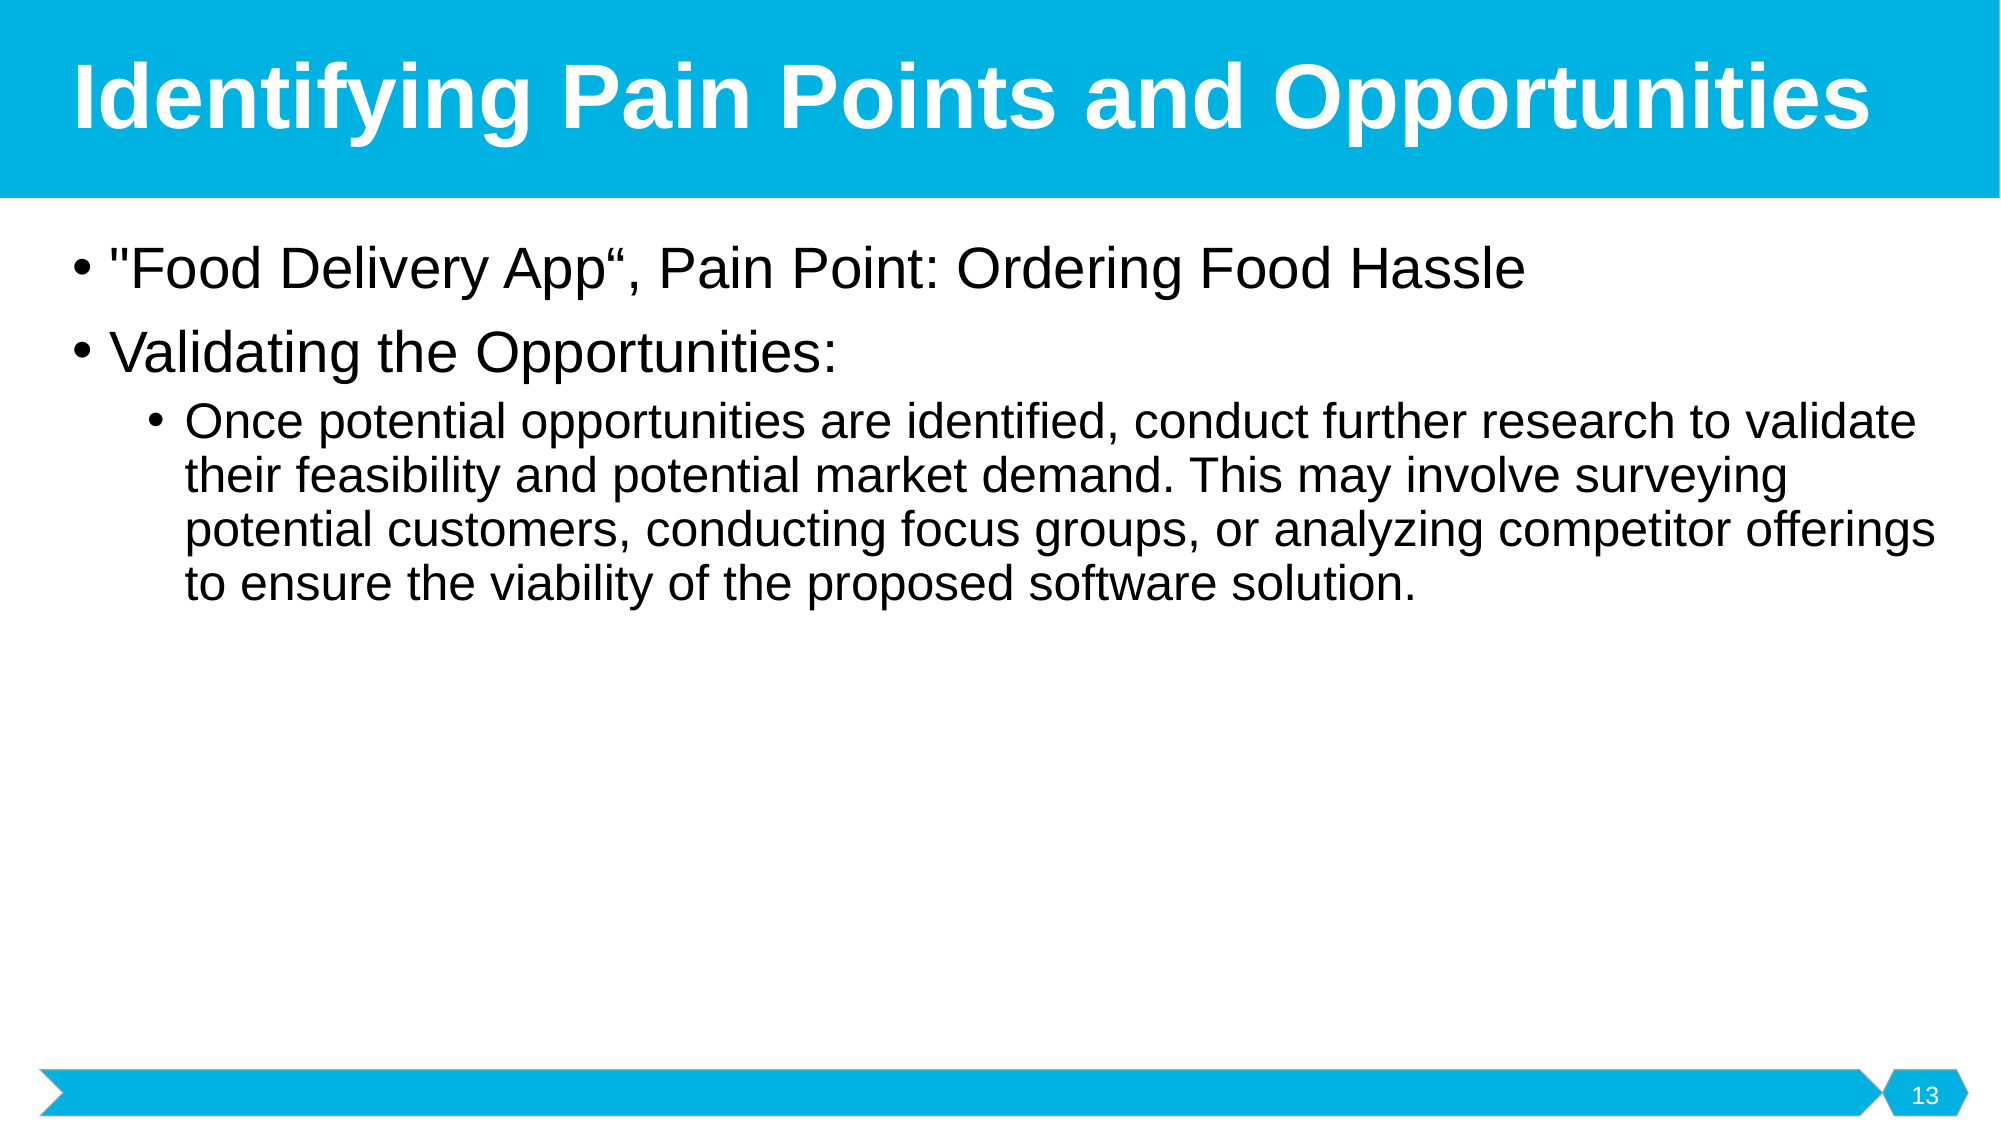

# Identifying Pain Points and Opportunities
"Food Delivery App“, Pain Point: Ordering Food Hassle
Validating the Opportunities:
Once potential opportunities are identified, conduct further research to validate their feasibility and potential market demand. This may involve surveying potential customers, conducting focus groups, or analyzing competitor offerings to ensure the viability of the proposed software solution.
13